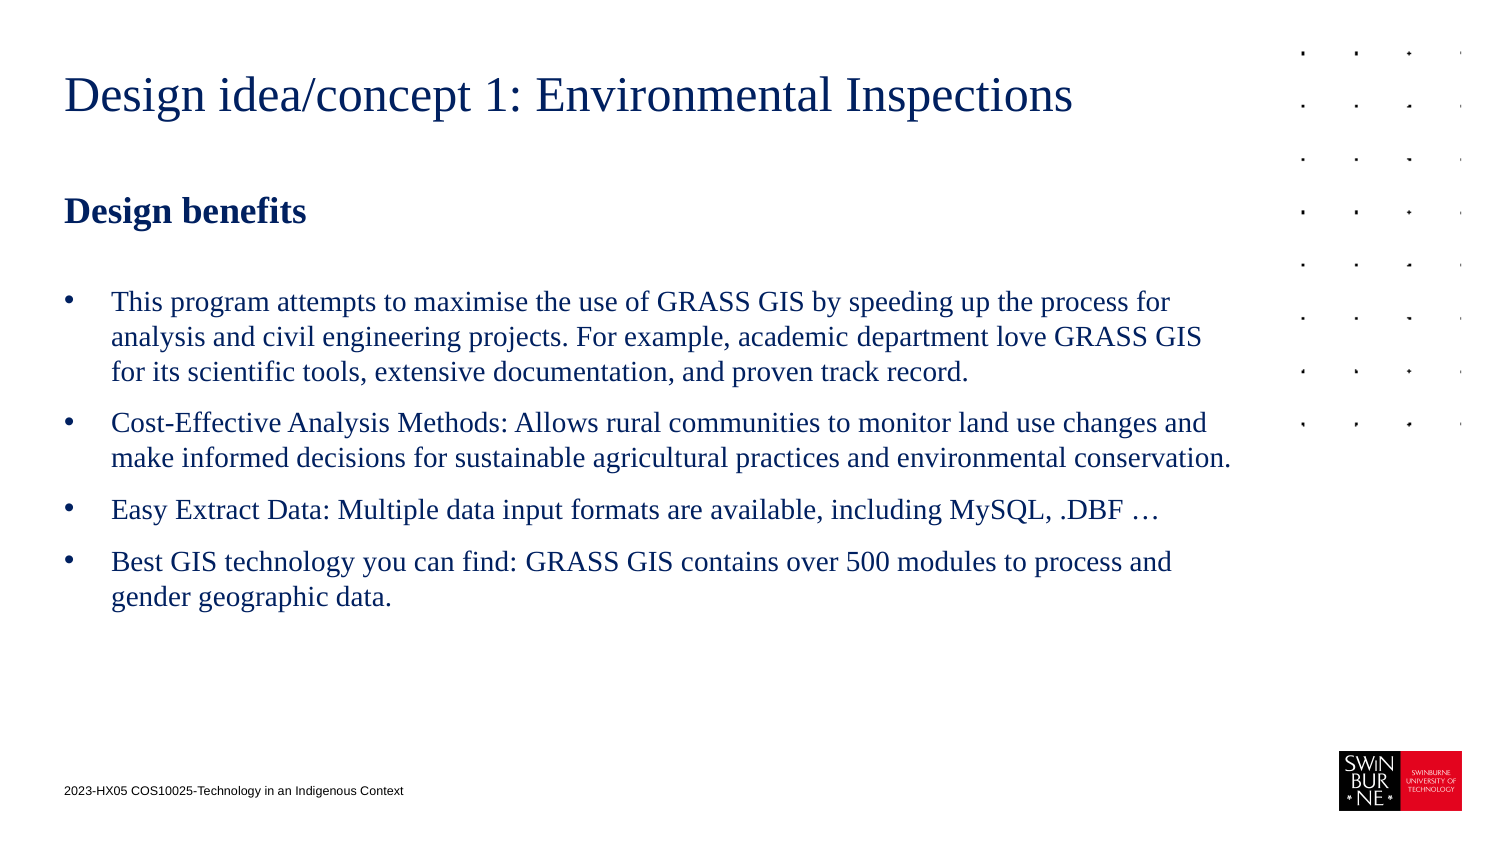

# Design idea/concept 1: Environmental Inspections
Design benefits
This program attempts to maximise the use of GRASS GIS by speeding up the process for analysis and civil engineering projects. For example, academic department love GRASS GIS for its scientific tools, extensive documentation, and proven track record.
Cost-Effective Analysis Methods: Allows rural communities to monitor land use changes and make informed decisions for sustainable agricultural practices and environmental conservation.
Easy Extract Data: Multiple data input formats are available, including MySQL, .DBF …
Best GIS technology you can find: GRASS GIS contains over 500 modules to process and gender geographic data.

2023-HX05 COS10025-Technology in an Indigenous Context